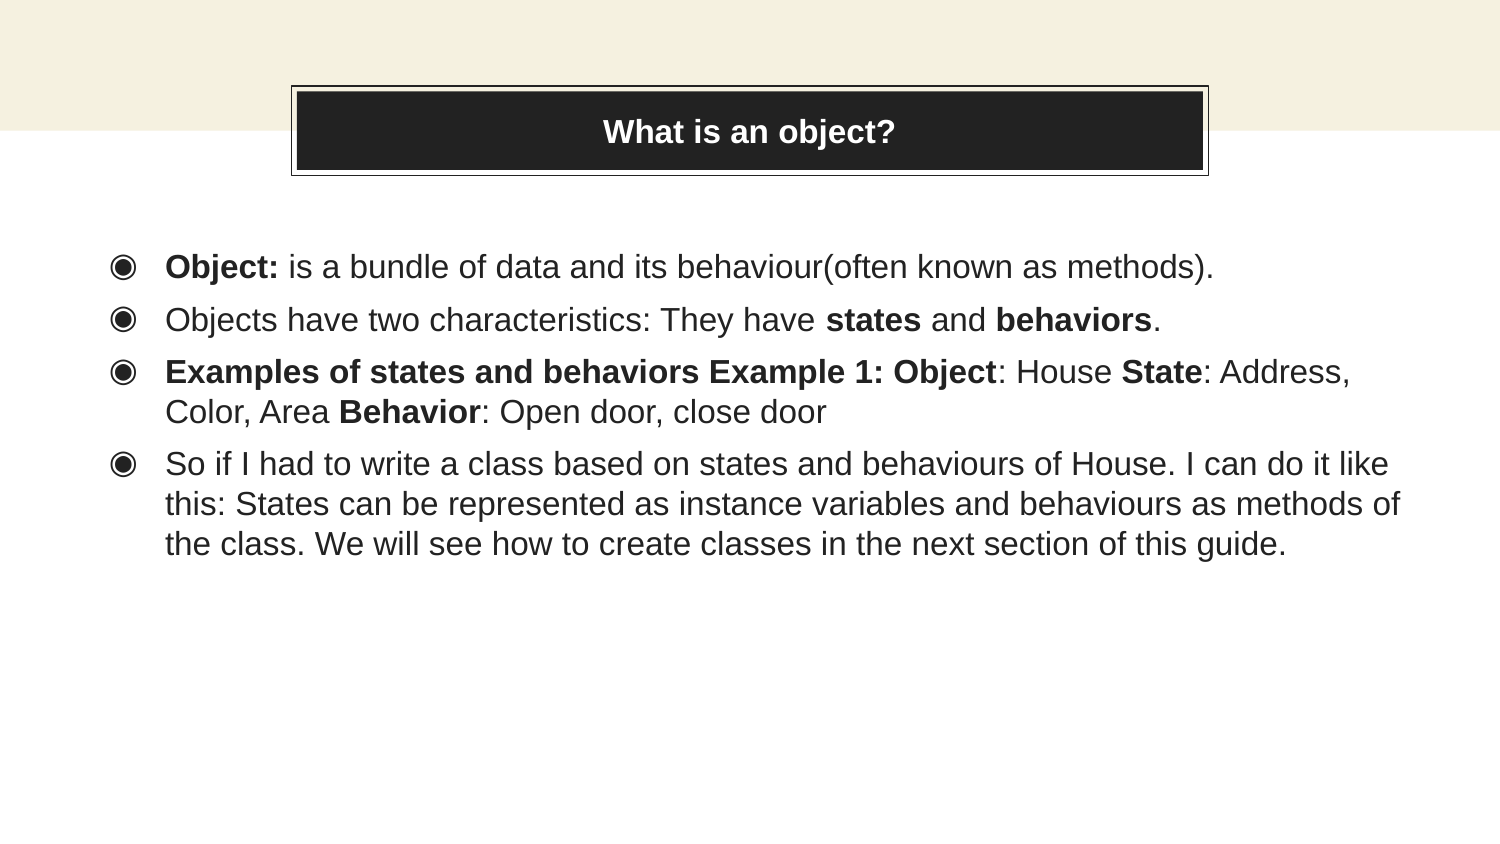

# What is an object?
Object: is a bundle of data and its behaviour(often known as methods).
Objects have two characteristics: They have states and behaviors.
Examples of states and behaviors Example 1: Object: House State: Address, Color, Area Behavior: Open door, close door
So if I had to write a class based on states and behaviours of House. I can do it like this: States can be represented as instance variables and behaviours as methods of the class. We will see how to create classes in the next section of this guide.